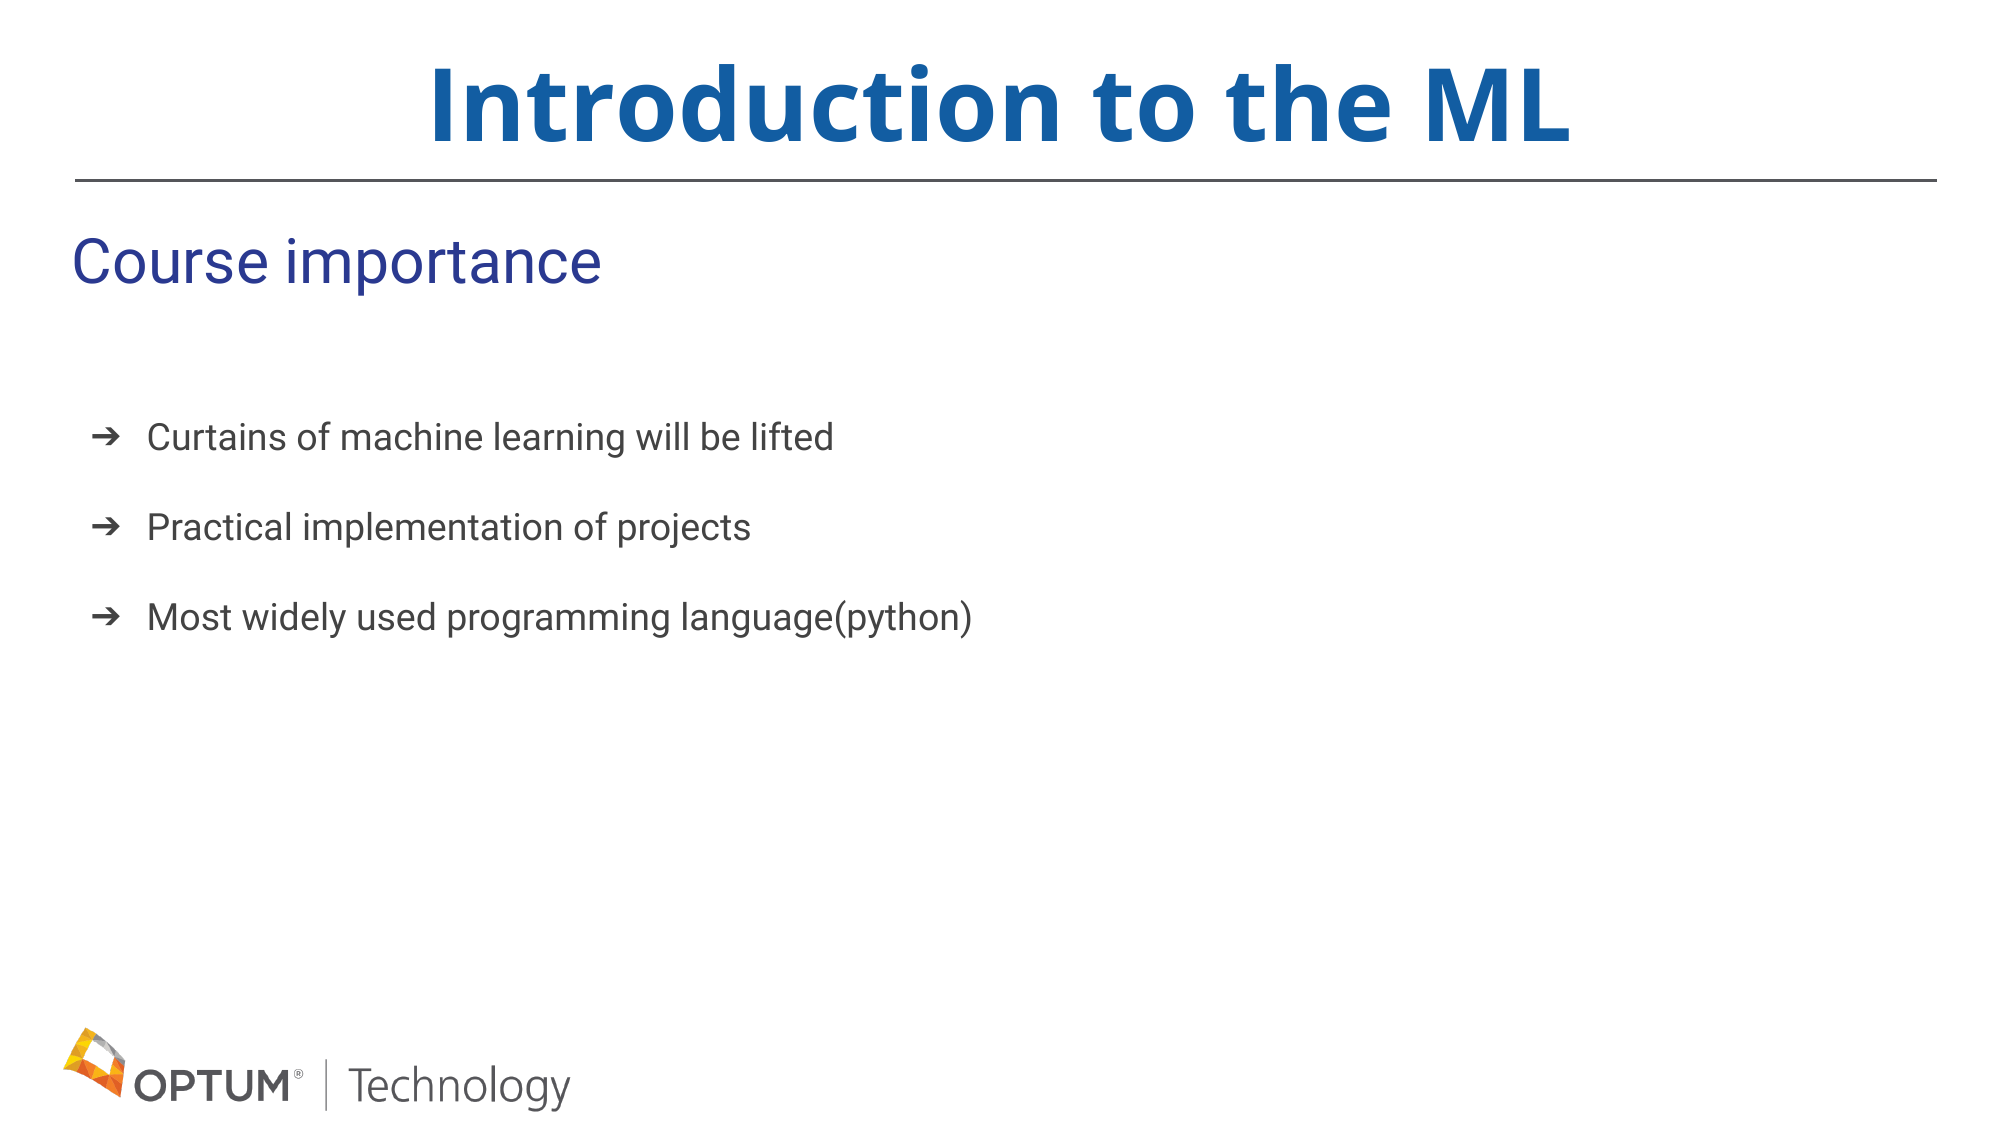

Introduction to the ML
Course importance

Curtains of machine learning will be lifted
Practical implementation of projects
Most widely used programming language(python)